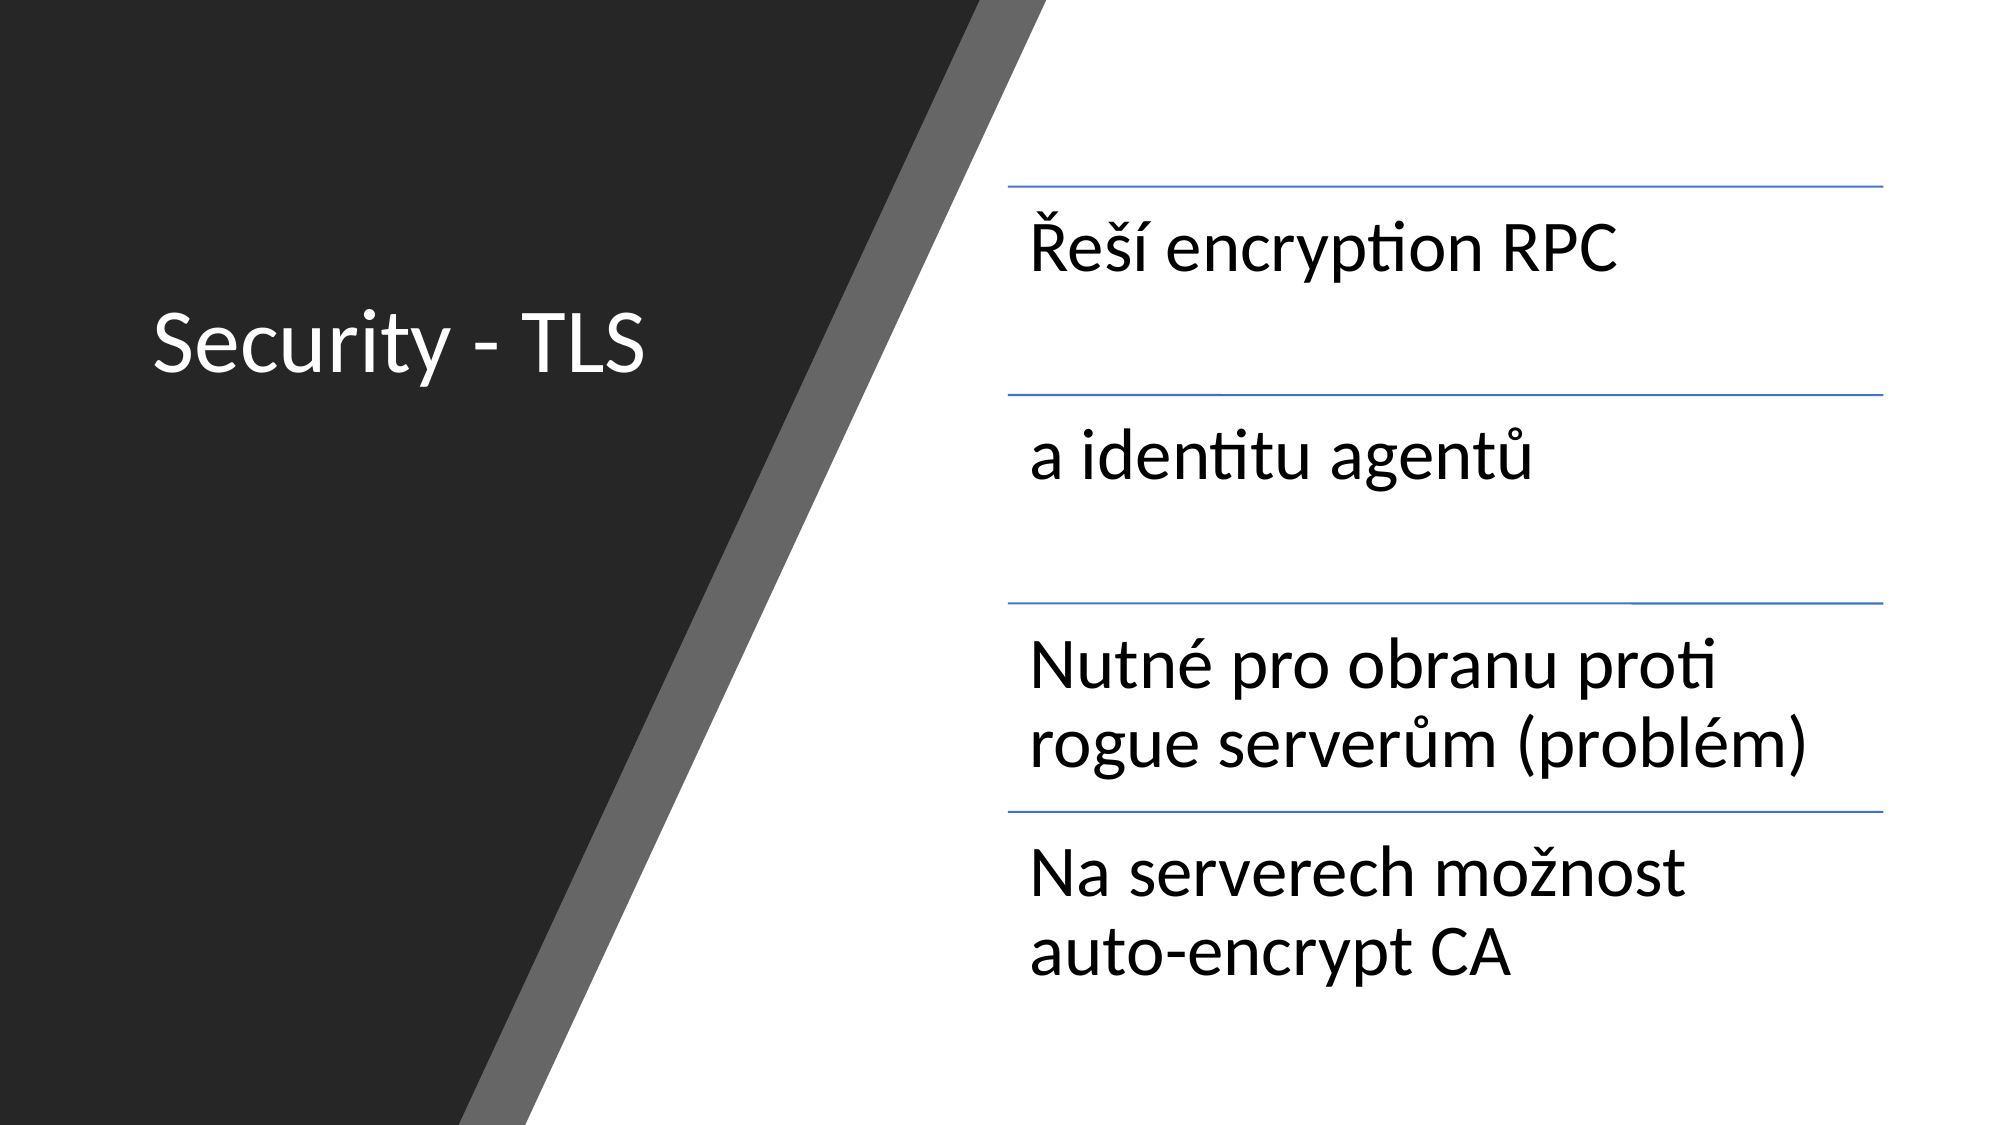

# Security - TLS
Řeší encryption RPC
a identitu agentů
Nutné pro obranu proti rogue serverům (problém)
Na serverech možnost auto-encrypt CA